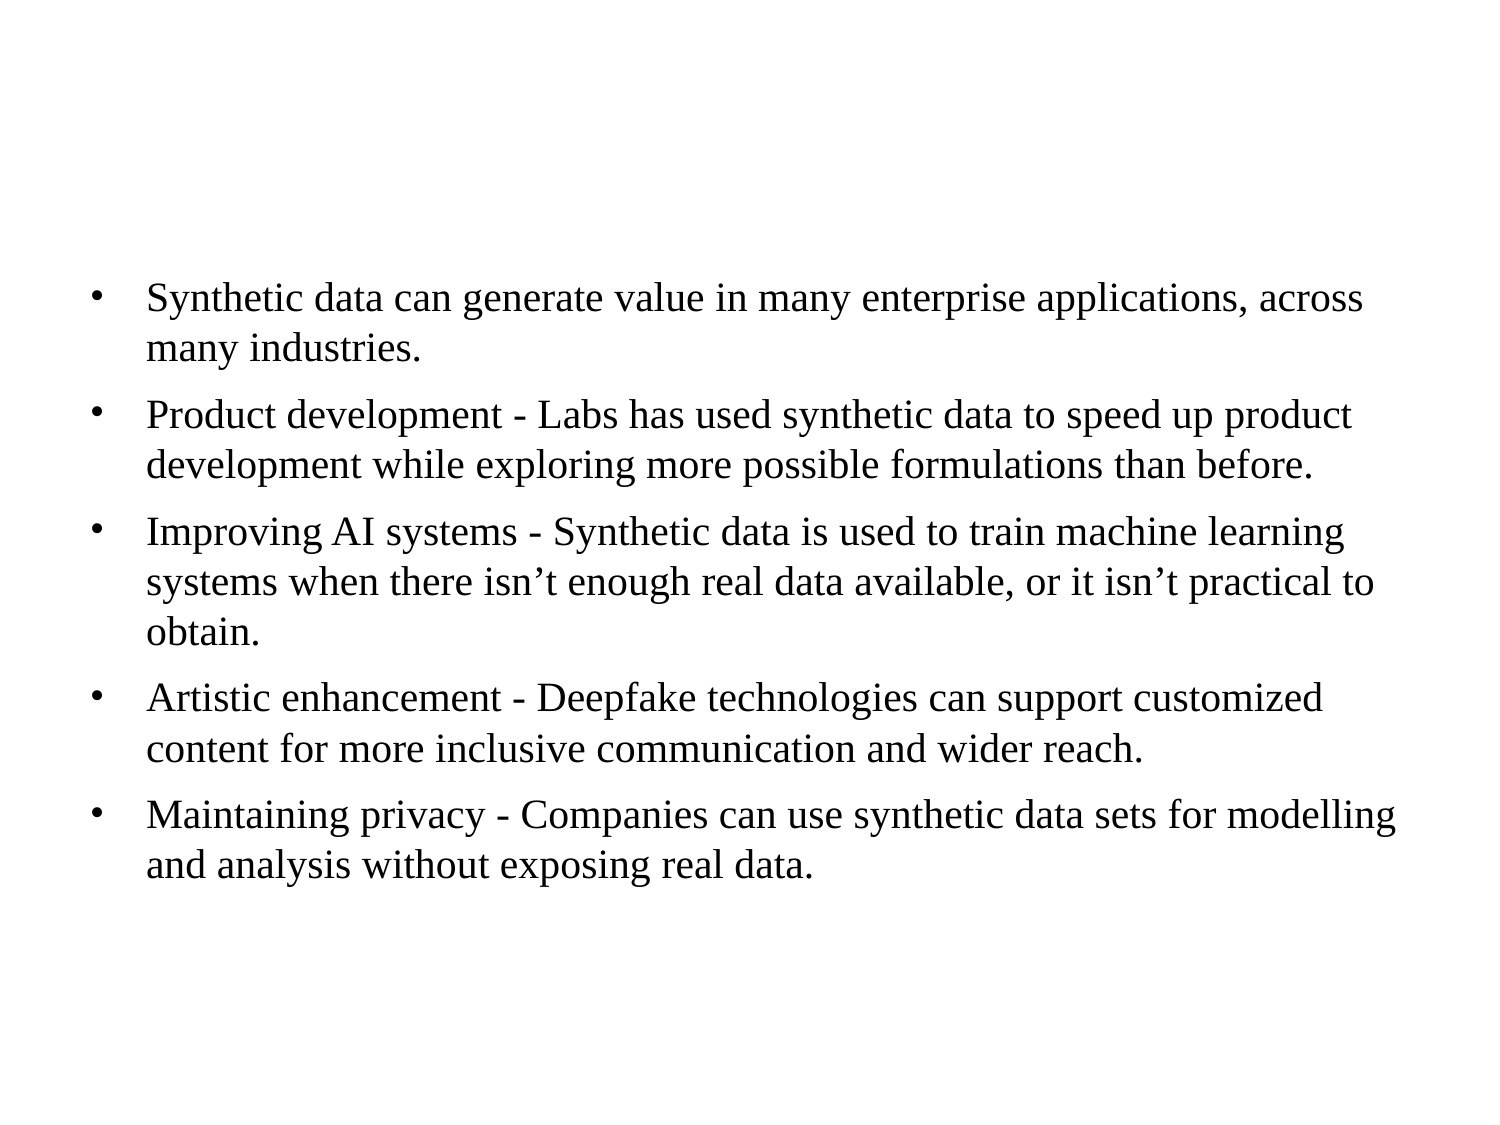

Synthetic data can generate value in many enterprise applications, across many industries.
Product development - Labs has used synthetic data to speed up product development while exploring more possible formulations than before.
Improving AI systems - Synthetic data is used to train machine learning systems when there isn’t enough real data available, or it isn’t practical to obtain.
Artistic enhancement - Deepfake technologies can support customized content for more inclusive communication and wider reach.
Maintaining privacy - Companies can use synthetic data sets for modelling and analysis without exposing real data.